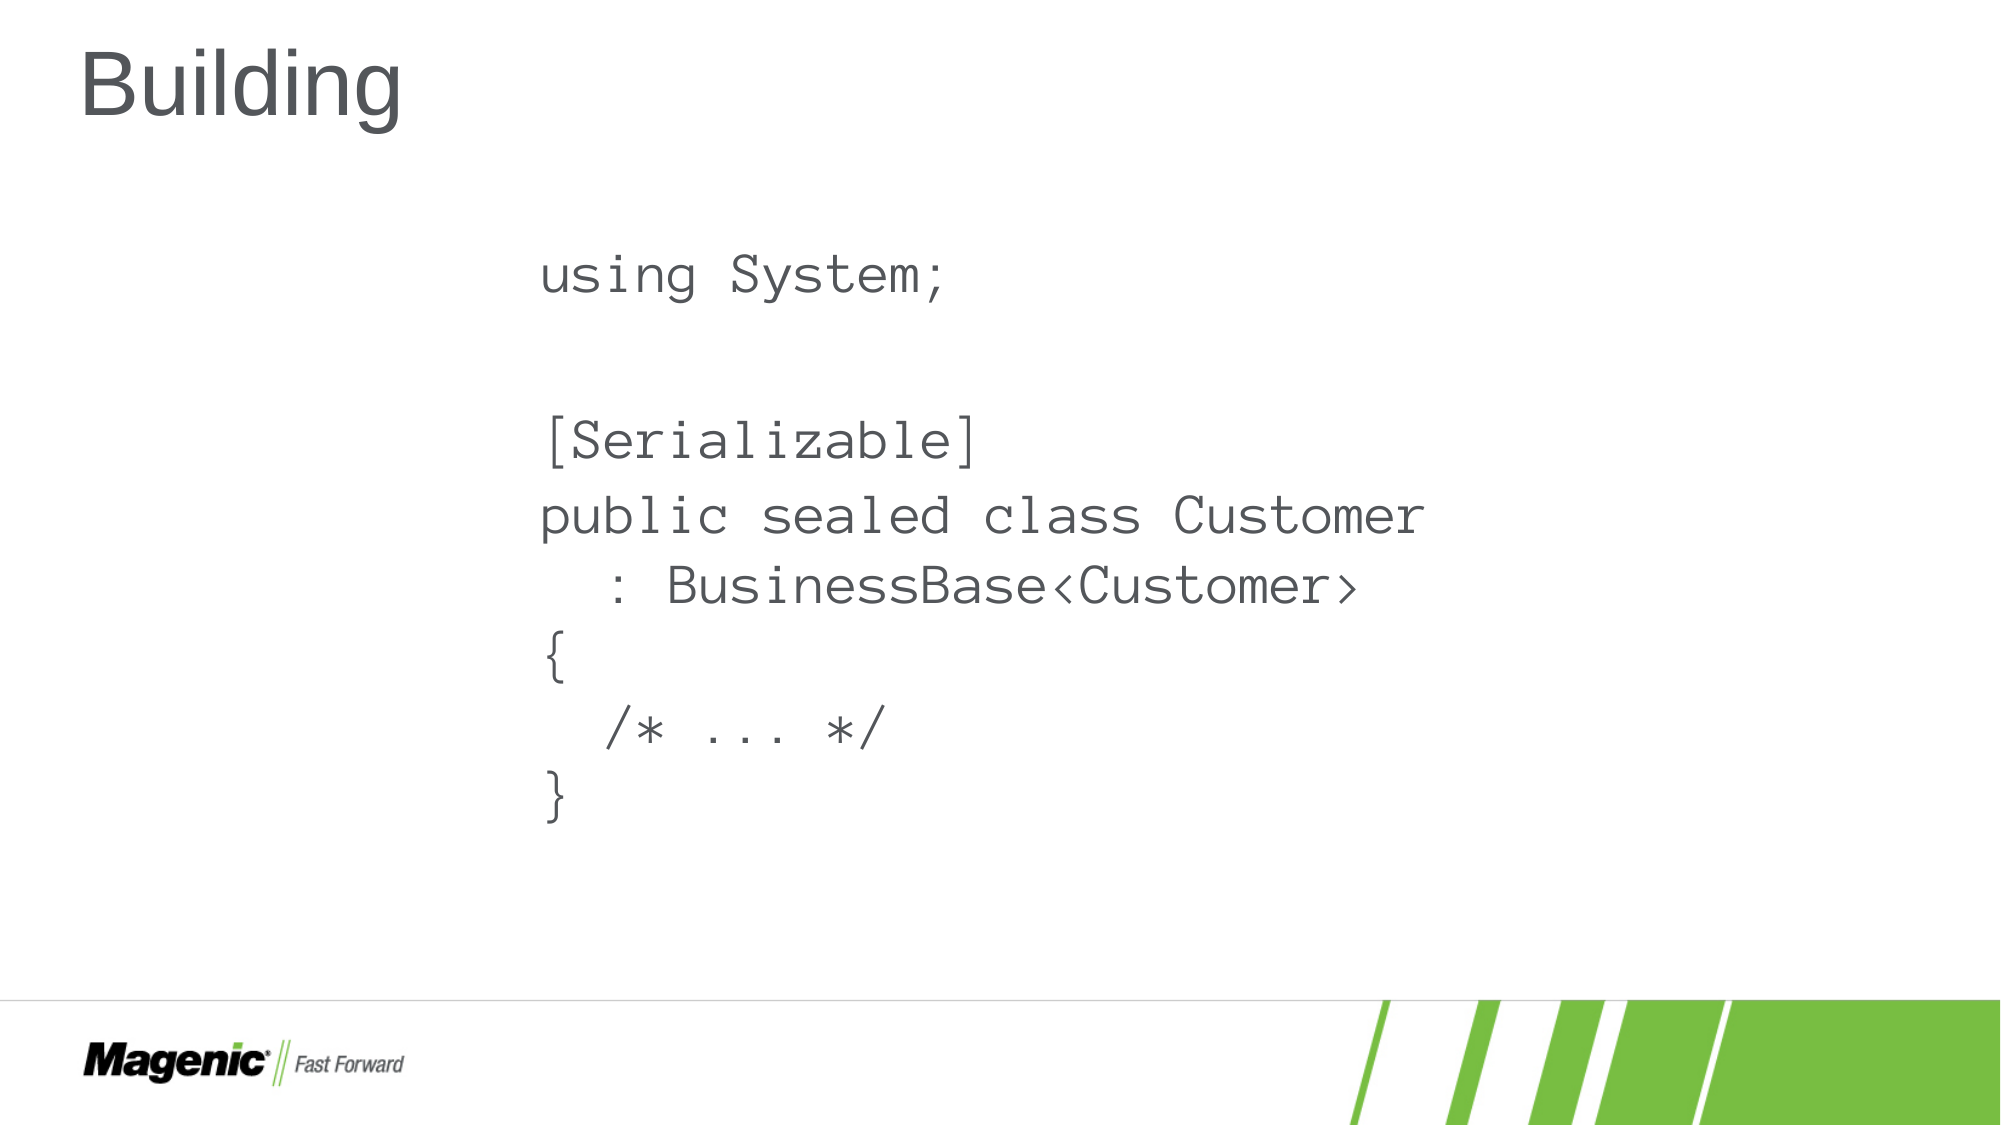

# Building
using System;
[Serializable]
public sealed class Customer
  : BusinessBase<Customer>
{
  /* ... */
}